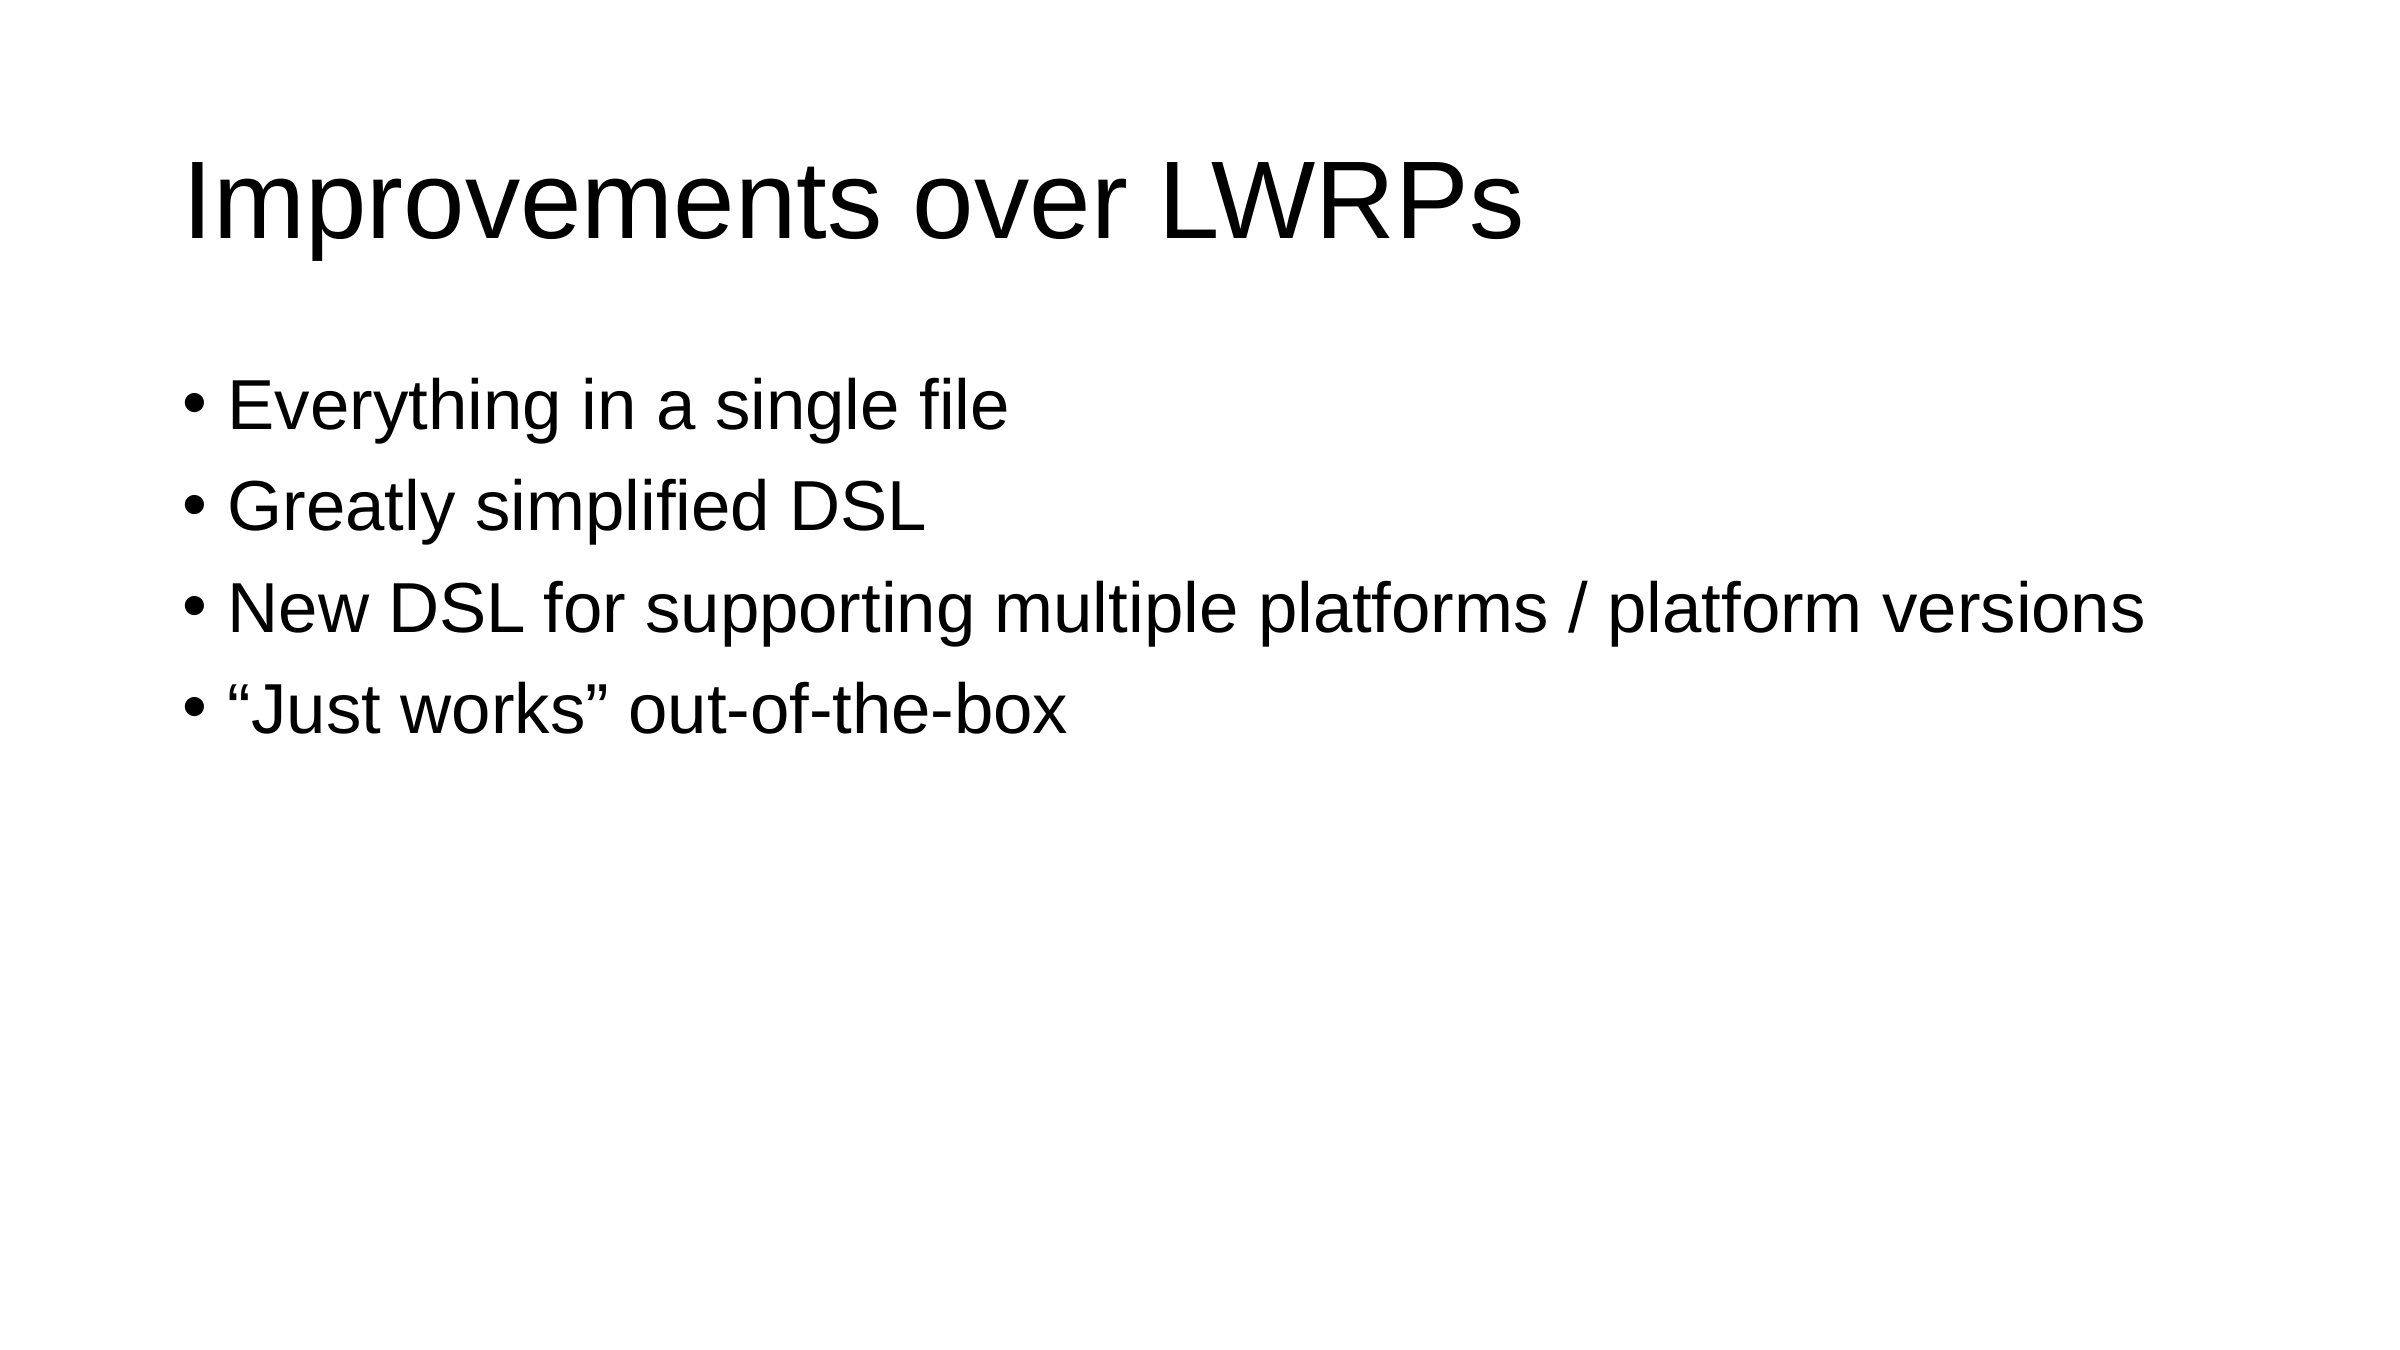

# Improvements over LWRPs
Everything in a single file
Greatly simplified DSL
New DSL for supporting multiple platforms / platform versions
“Just works” out-of-the-box